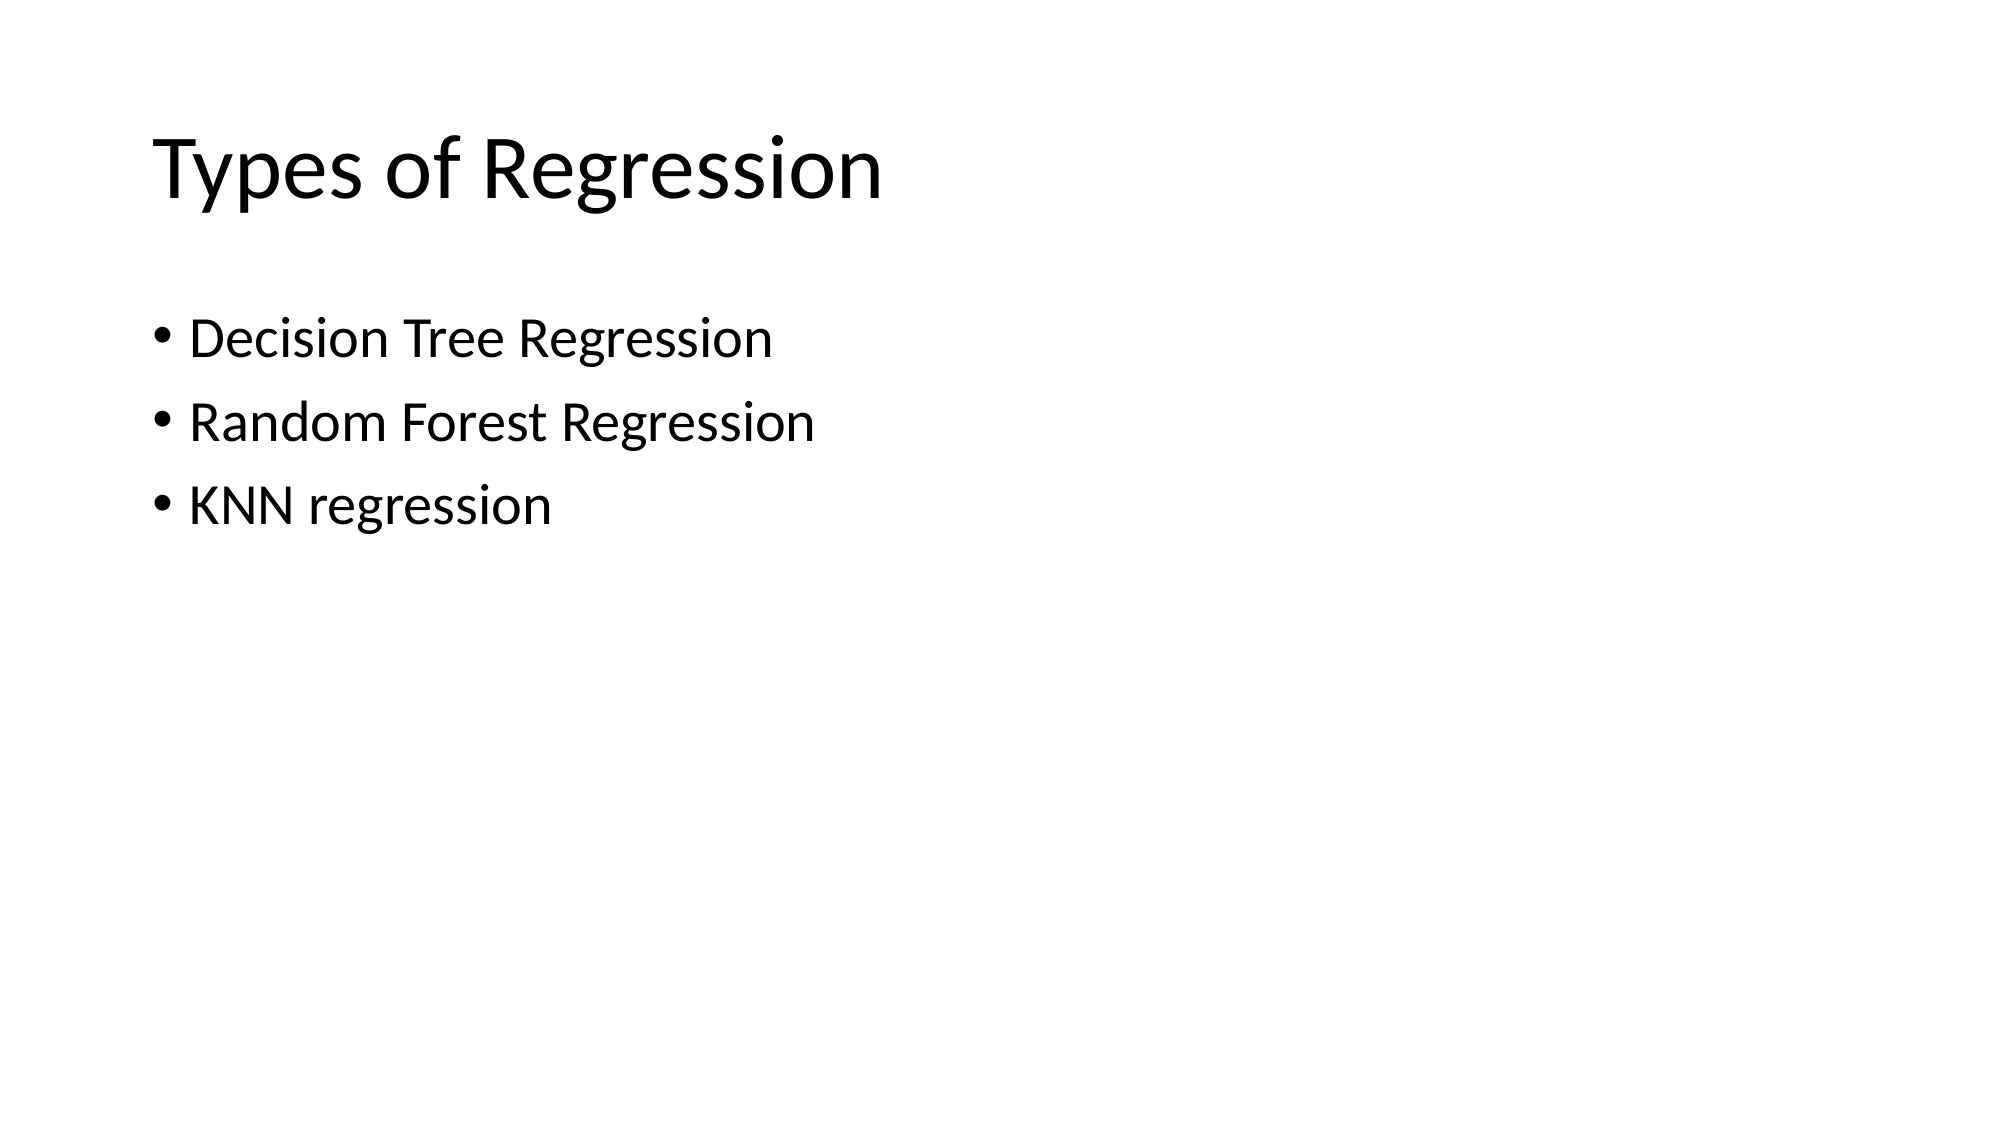

# Types of Regression
Decision Tree Regression
Random Forest Regression
KNN regression